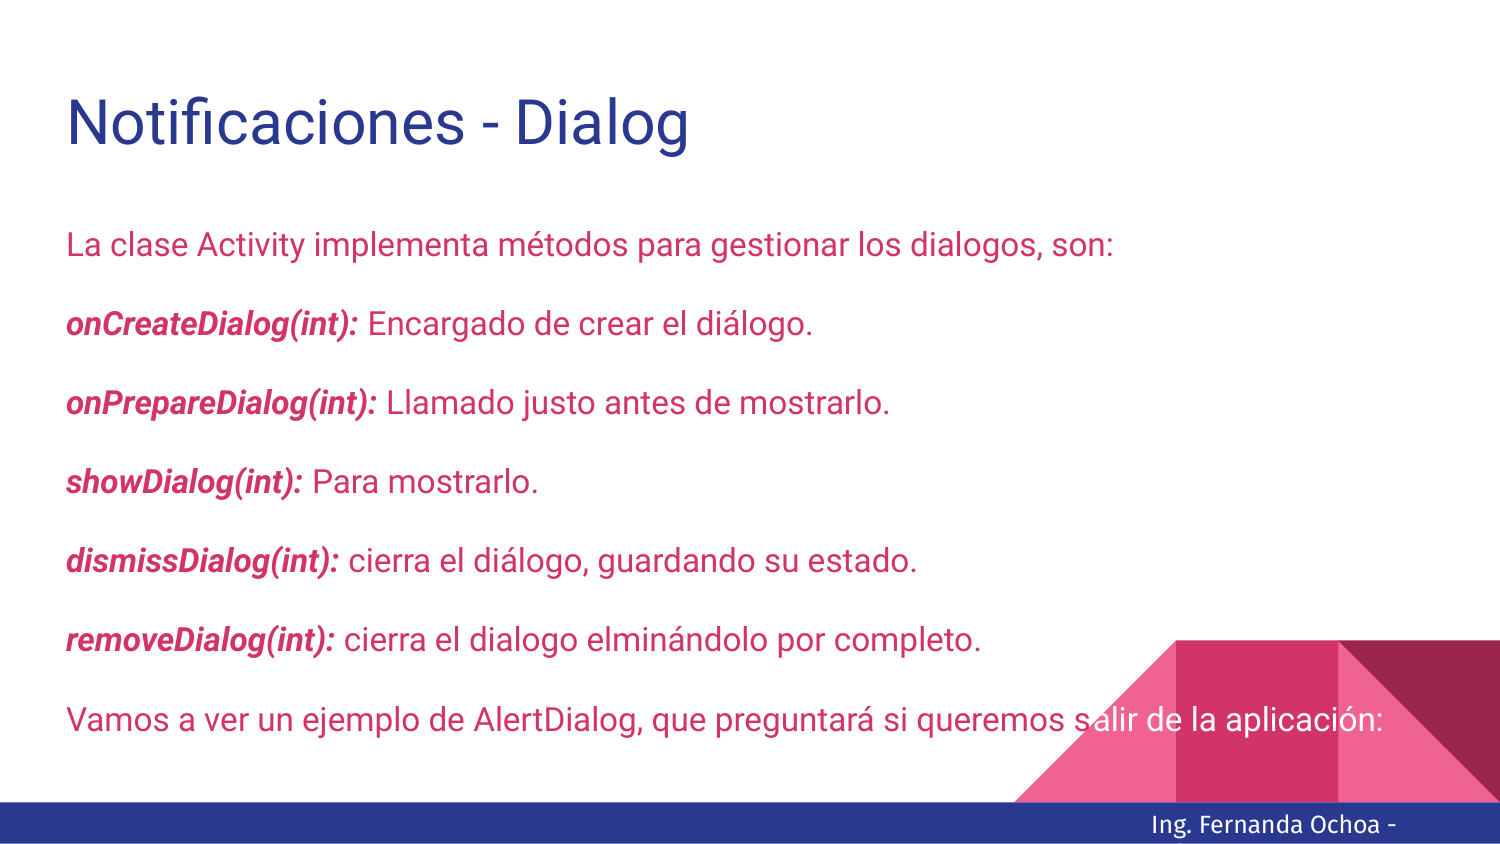

# Notificaciones - Dialog
La clase Activity implementa métodos para gestionar los dialogos, son:
onCreateDialog(int): Encargado de crear el diálogo.
onPrepareDialog(int): Llamado justo antes de mostrarlo.
showDialog(int): Para mostrarlo.
dismissDialog(int): cierra el diálogo, guardando su estado.
removeDialog(int): cierra el dialogo elminándolo por completo.
Vamos a ver un ejemplo de AlertDialog, que preguntará si queremos salir de la aplicación:

Ing. Fernanda Ochoa - @imonsh